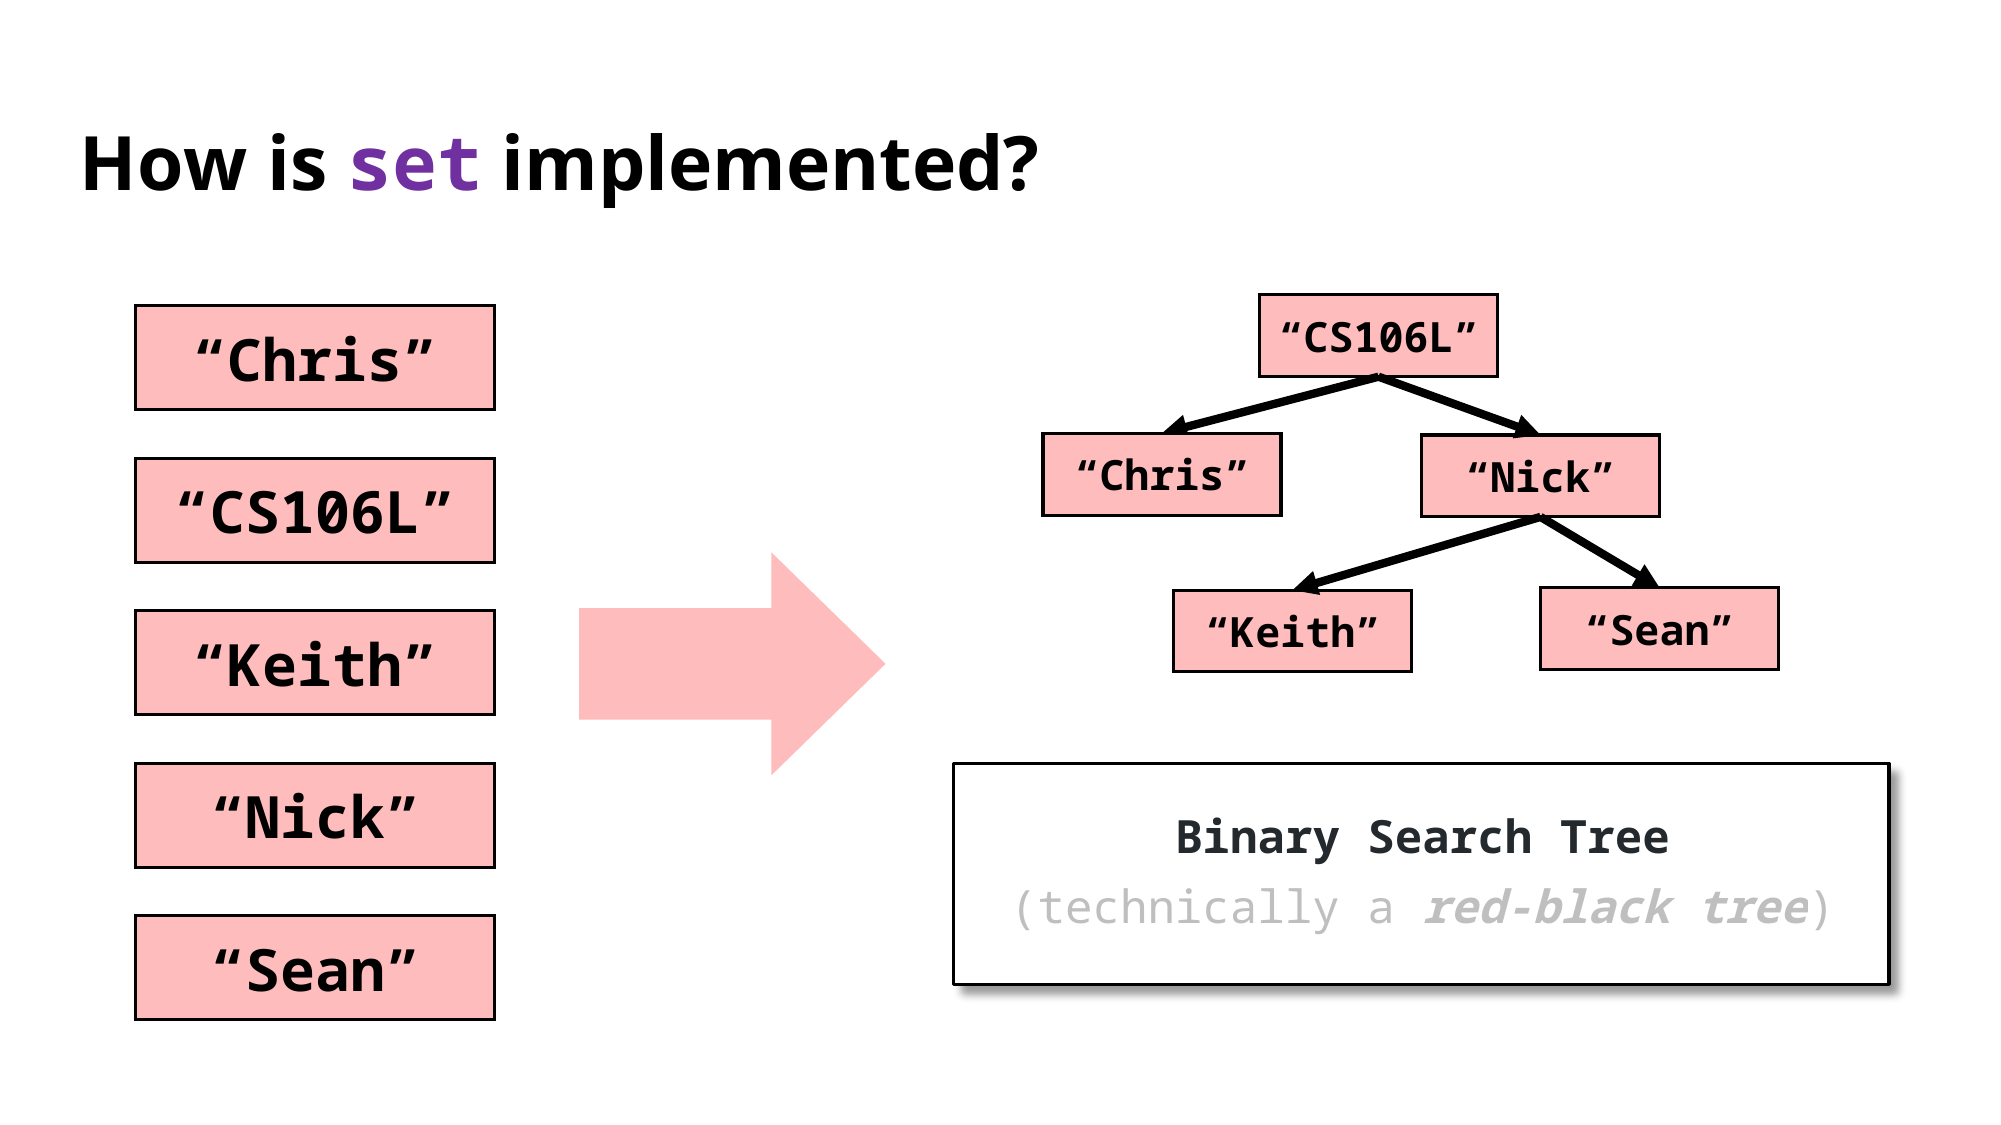

# How is set implemented?
“CS106L”
“Chris”
“Chris”
“Nick”
“CS106L”

“Sean”
“Keith”
“Keith”
“Nick”
Binary Search Tree
(technically a red-black tree)
“Sean”